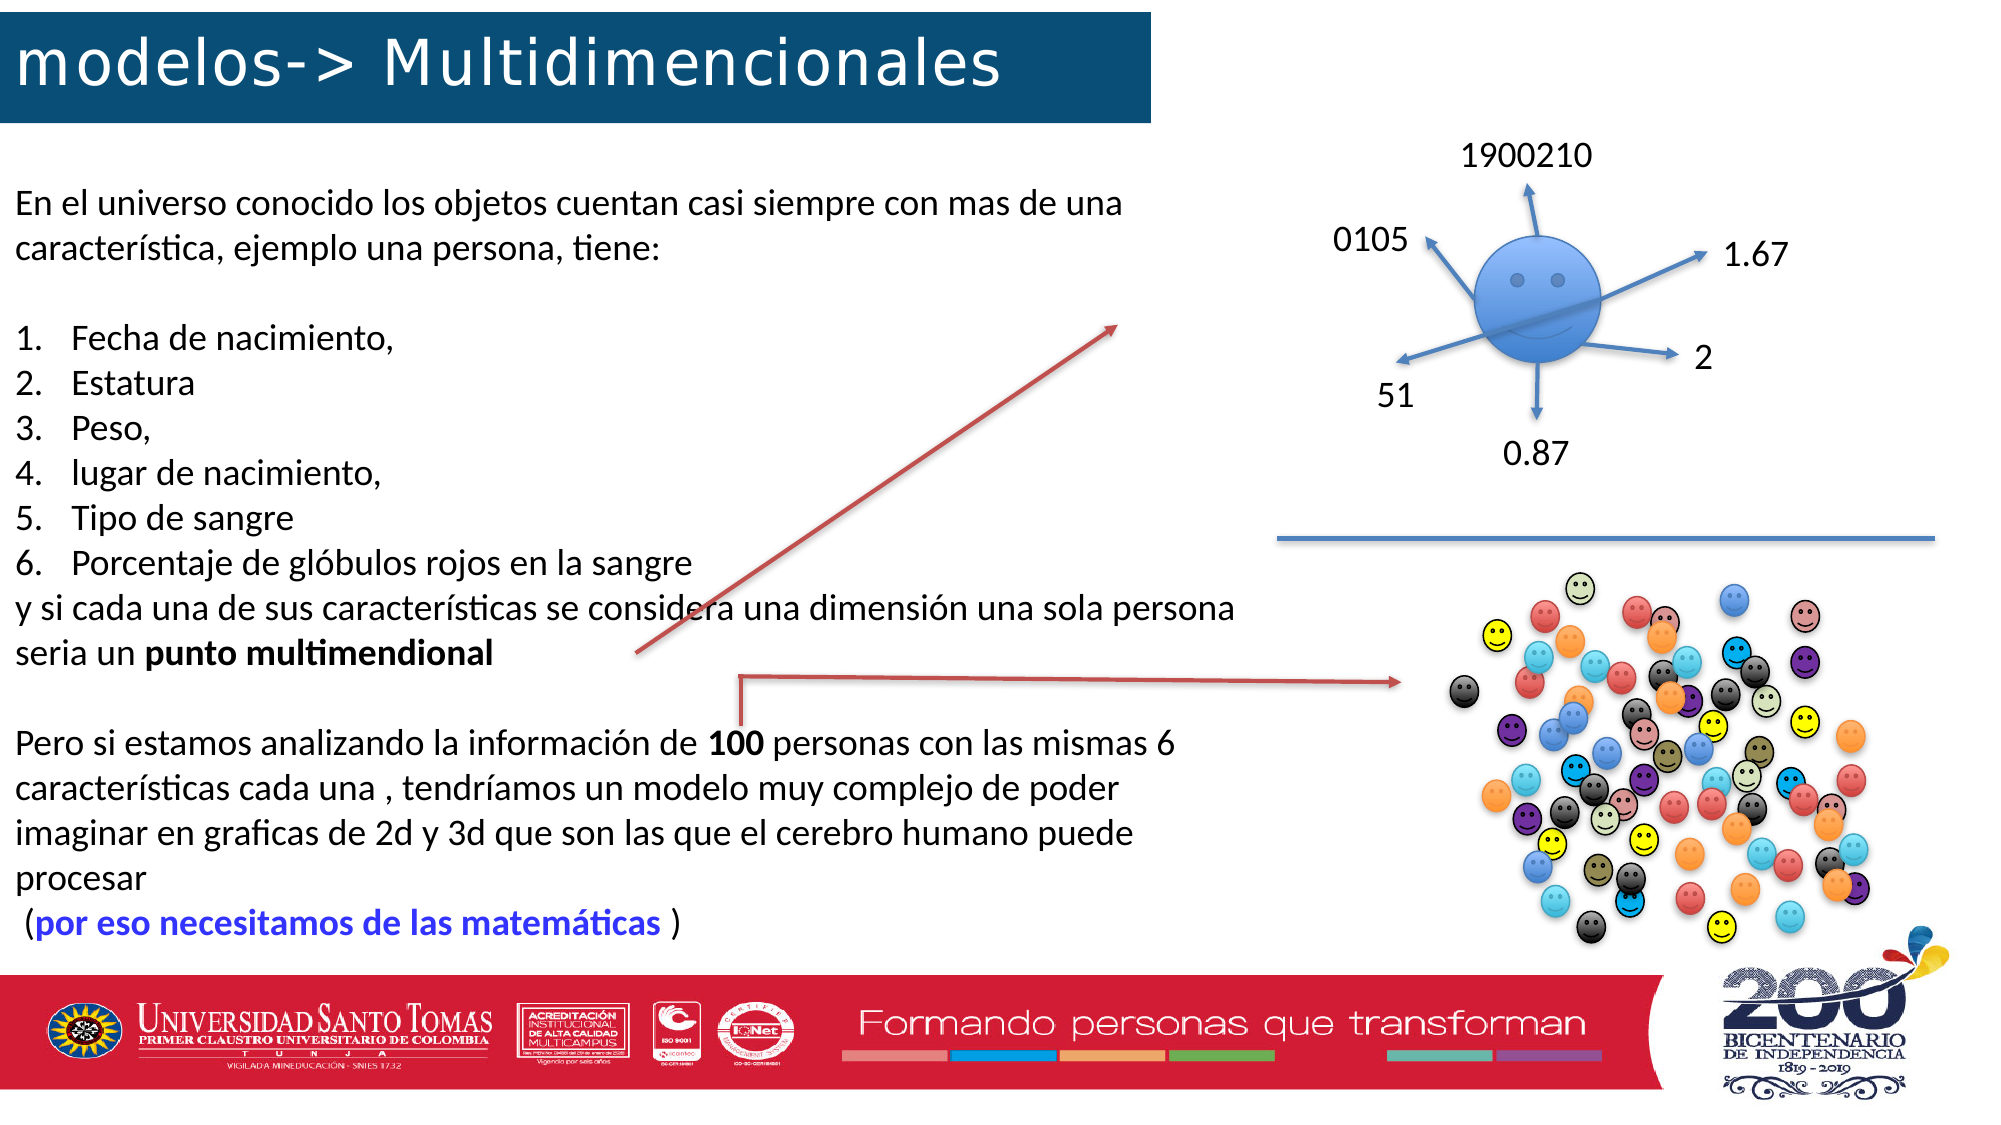

modelos-> Multidimencionales
1900210
En el universo conocido los objetos cuentan casi siempre con mas de una característica, ejemplo una persona, tiene:

Fecha de nacimiento,
Estatura
Peso,
lugar de nacimiento,
Tipo de sangre
Porcentaje de glóbulos rojos en la sangre
y si cada una de sus características se considera una dimensión una sola persona seria un punto multimendional

Pero si estamos analizando la información de 100 personas con las mismas 6 características cada una , tendríamos un modelo muy complejo de poder imaginar en graficas de 2d y 3d que son las que el cerebro humano puede procesar
 (por eso necesitamos de las matemáticas )
0105
1.67

2
51
0.87